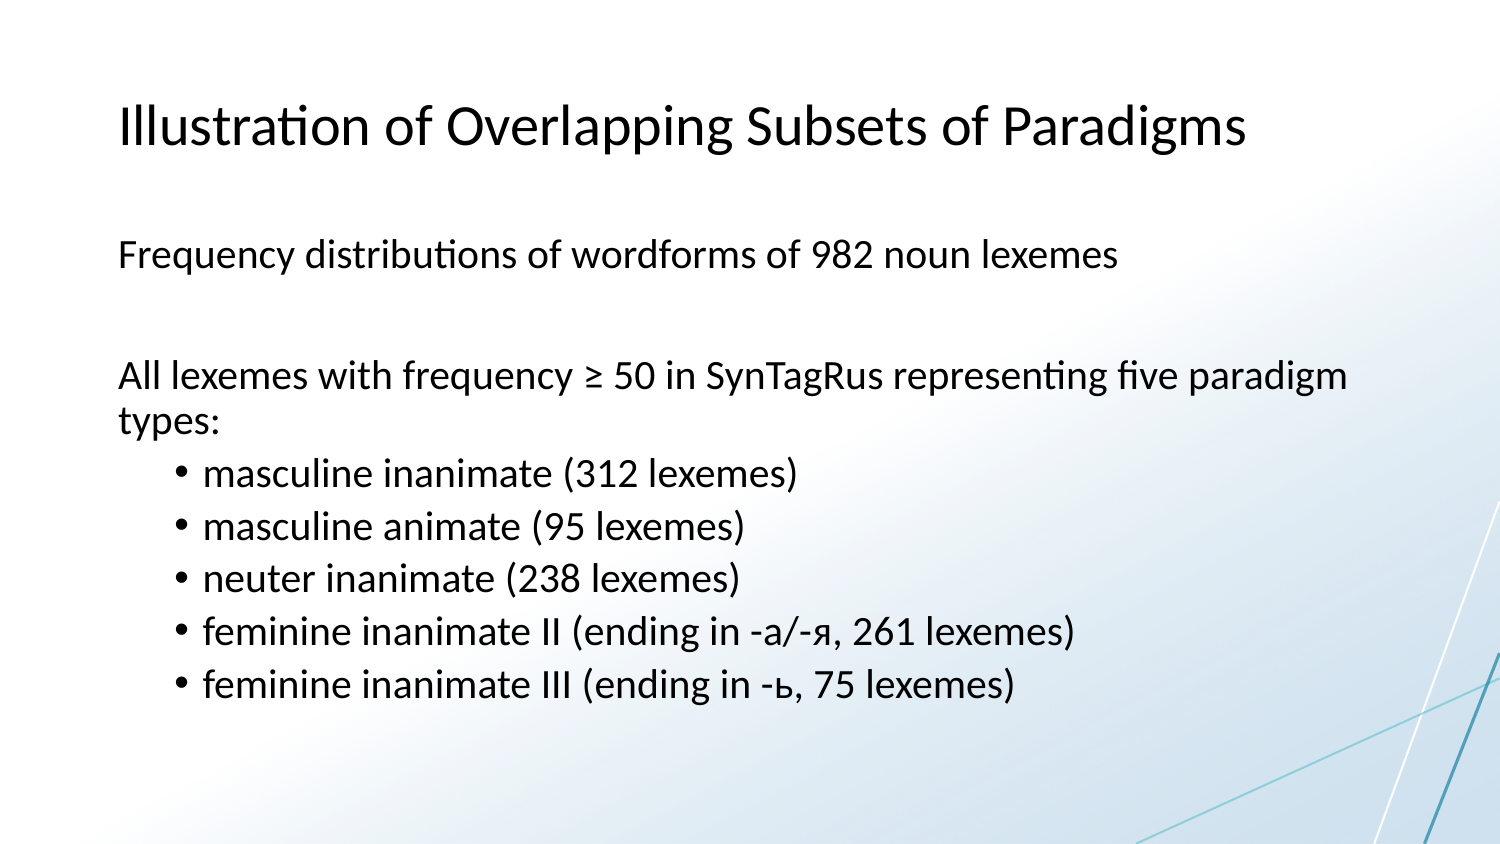

# Illustration of Overlapping Subsets of Paradigms
Frequency distributions of wordforms of 982 noun lexemes

All lexemes with frequency ≥ 50 in SynTagRus representing five paradigm types:
masculine inanimate (312 lexemes)
masculine animate (95 lexemes)
neuter inanimate (238 lexemes)
feminine inanimate II (ending in -a/-я, 261 lexemes)
feminine inanimate III (ending in -ь, 75 lexemes)